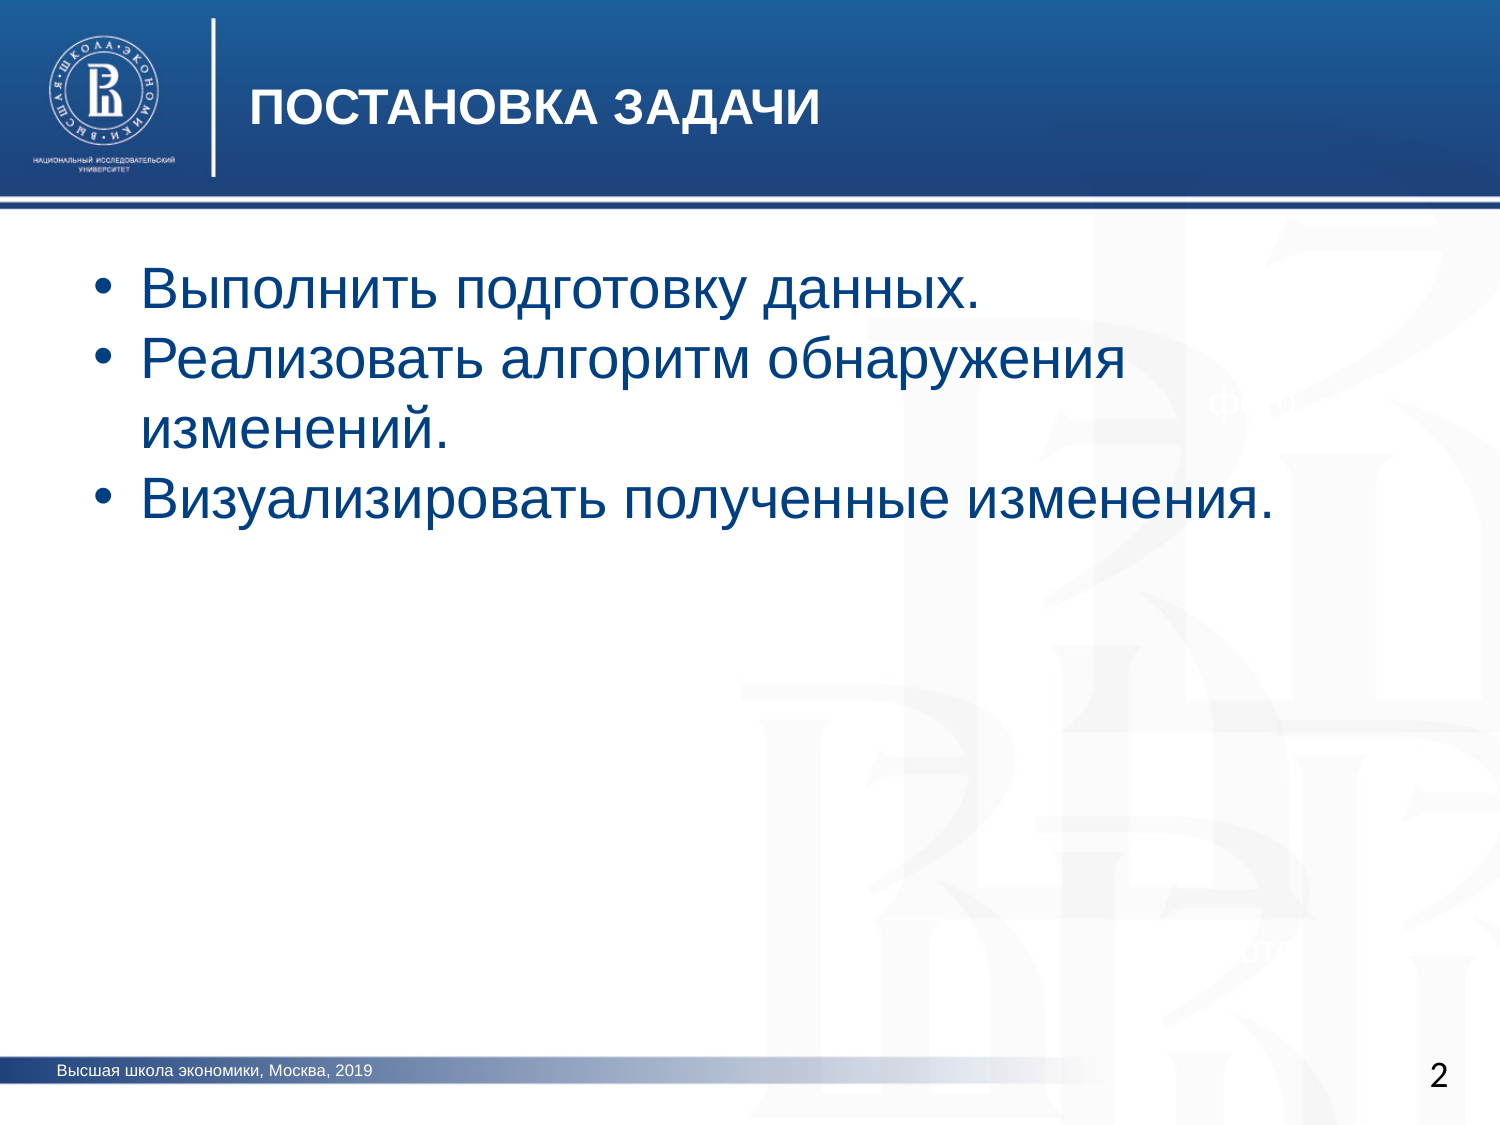

ПОСТАНОВКА ЗАДАЧИ
Выполнить подготовку данных.
Реализовать алгоритм обнаружения изменений.
Визуализировать полученные изменения.
фото
фото
2
Высшая школа экономики, Москва, 2019